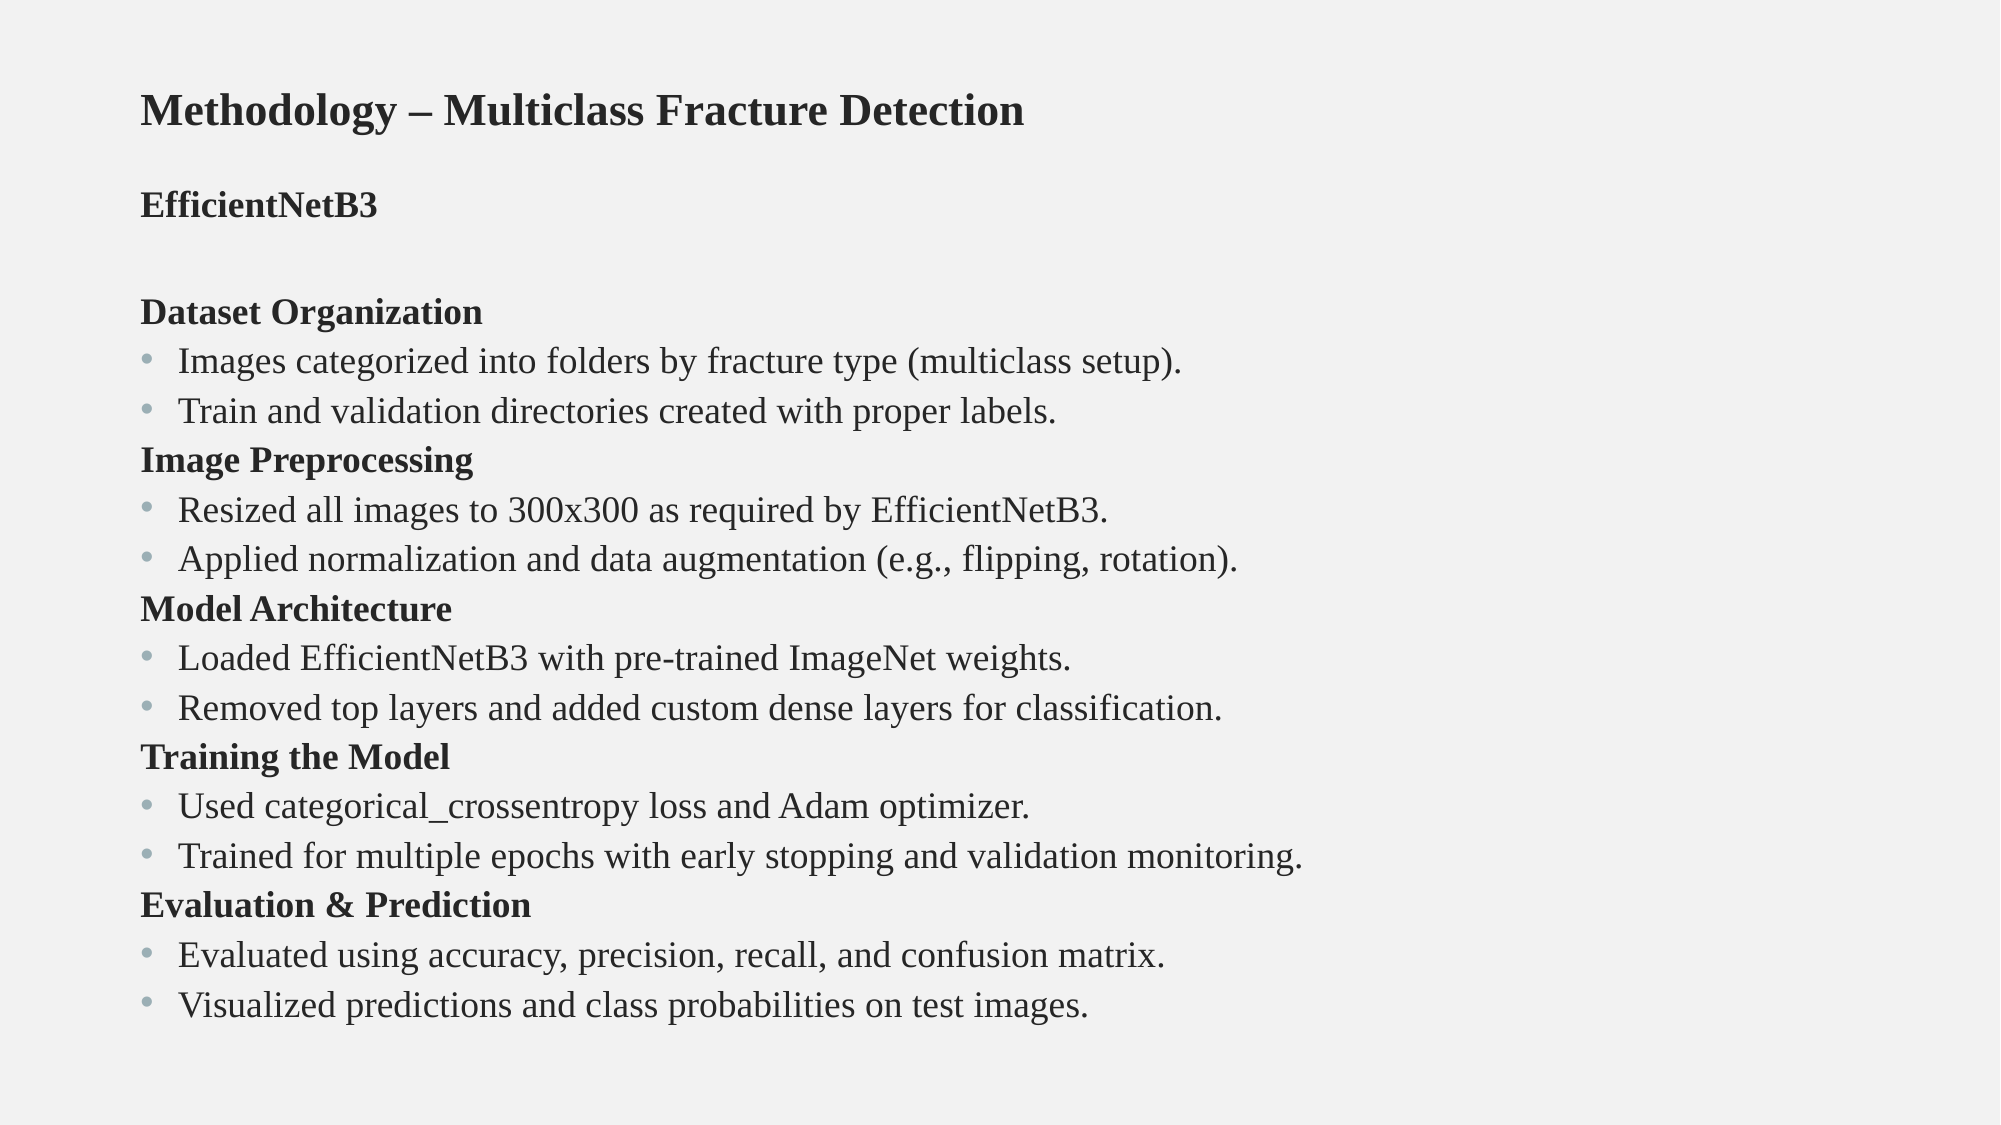

Methodology – Multiclass Fracture Detection

EfficientNetB3

Dataset Organization
Images categorized into folders by fracture type (multiclass setup).
Train and validation directories created with proper labels.
Image Preprocessing
Resized all images to 300x300 as required by EfficientNetB3.
Applied normalization and data augmentation (e.g., flipping, rotation).
Model Architecture
Loaded EfficientNetB3 with pre-trained ImageNet weights.
Removed top layers and added custom dense layers for classification.
Training the Model
Used categorical_crossentropy loss and Adam optimizer.
Trained for multiple epochs with early stopping and validation monitoring.
Evaluation & Prediction
Evaluated using accuracy, precision, recall, and confusion matrix.
Visualized predictions and class probabilities on test images.